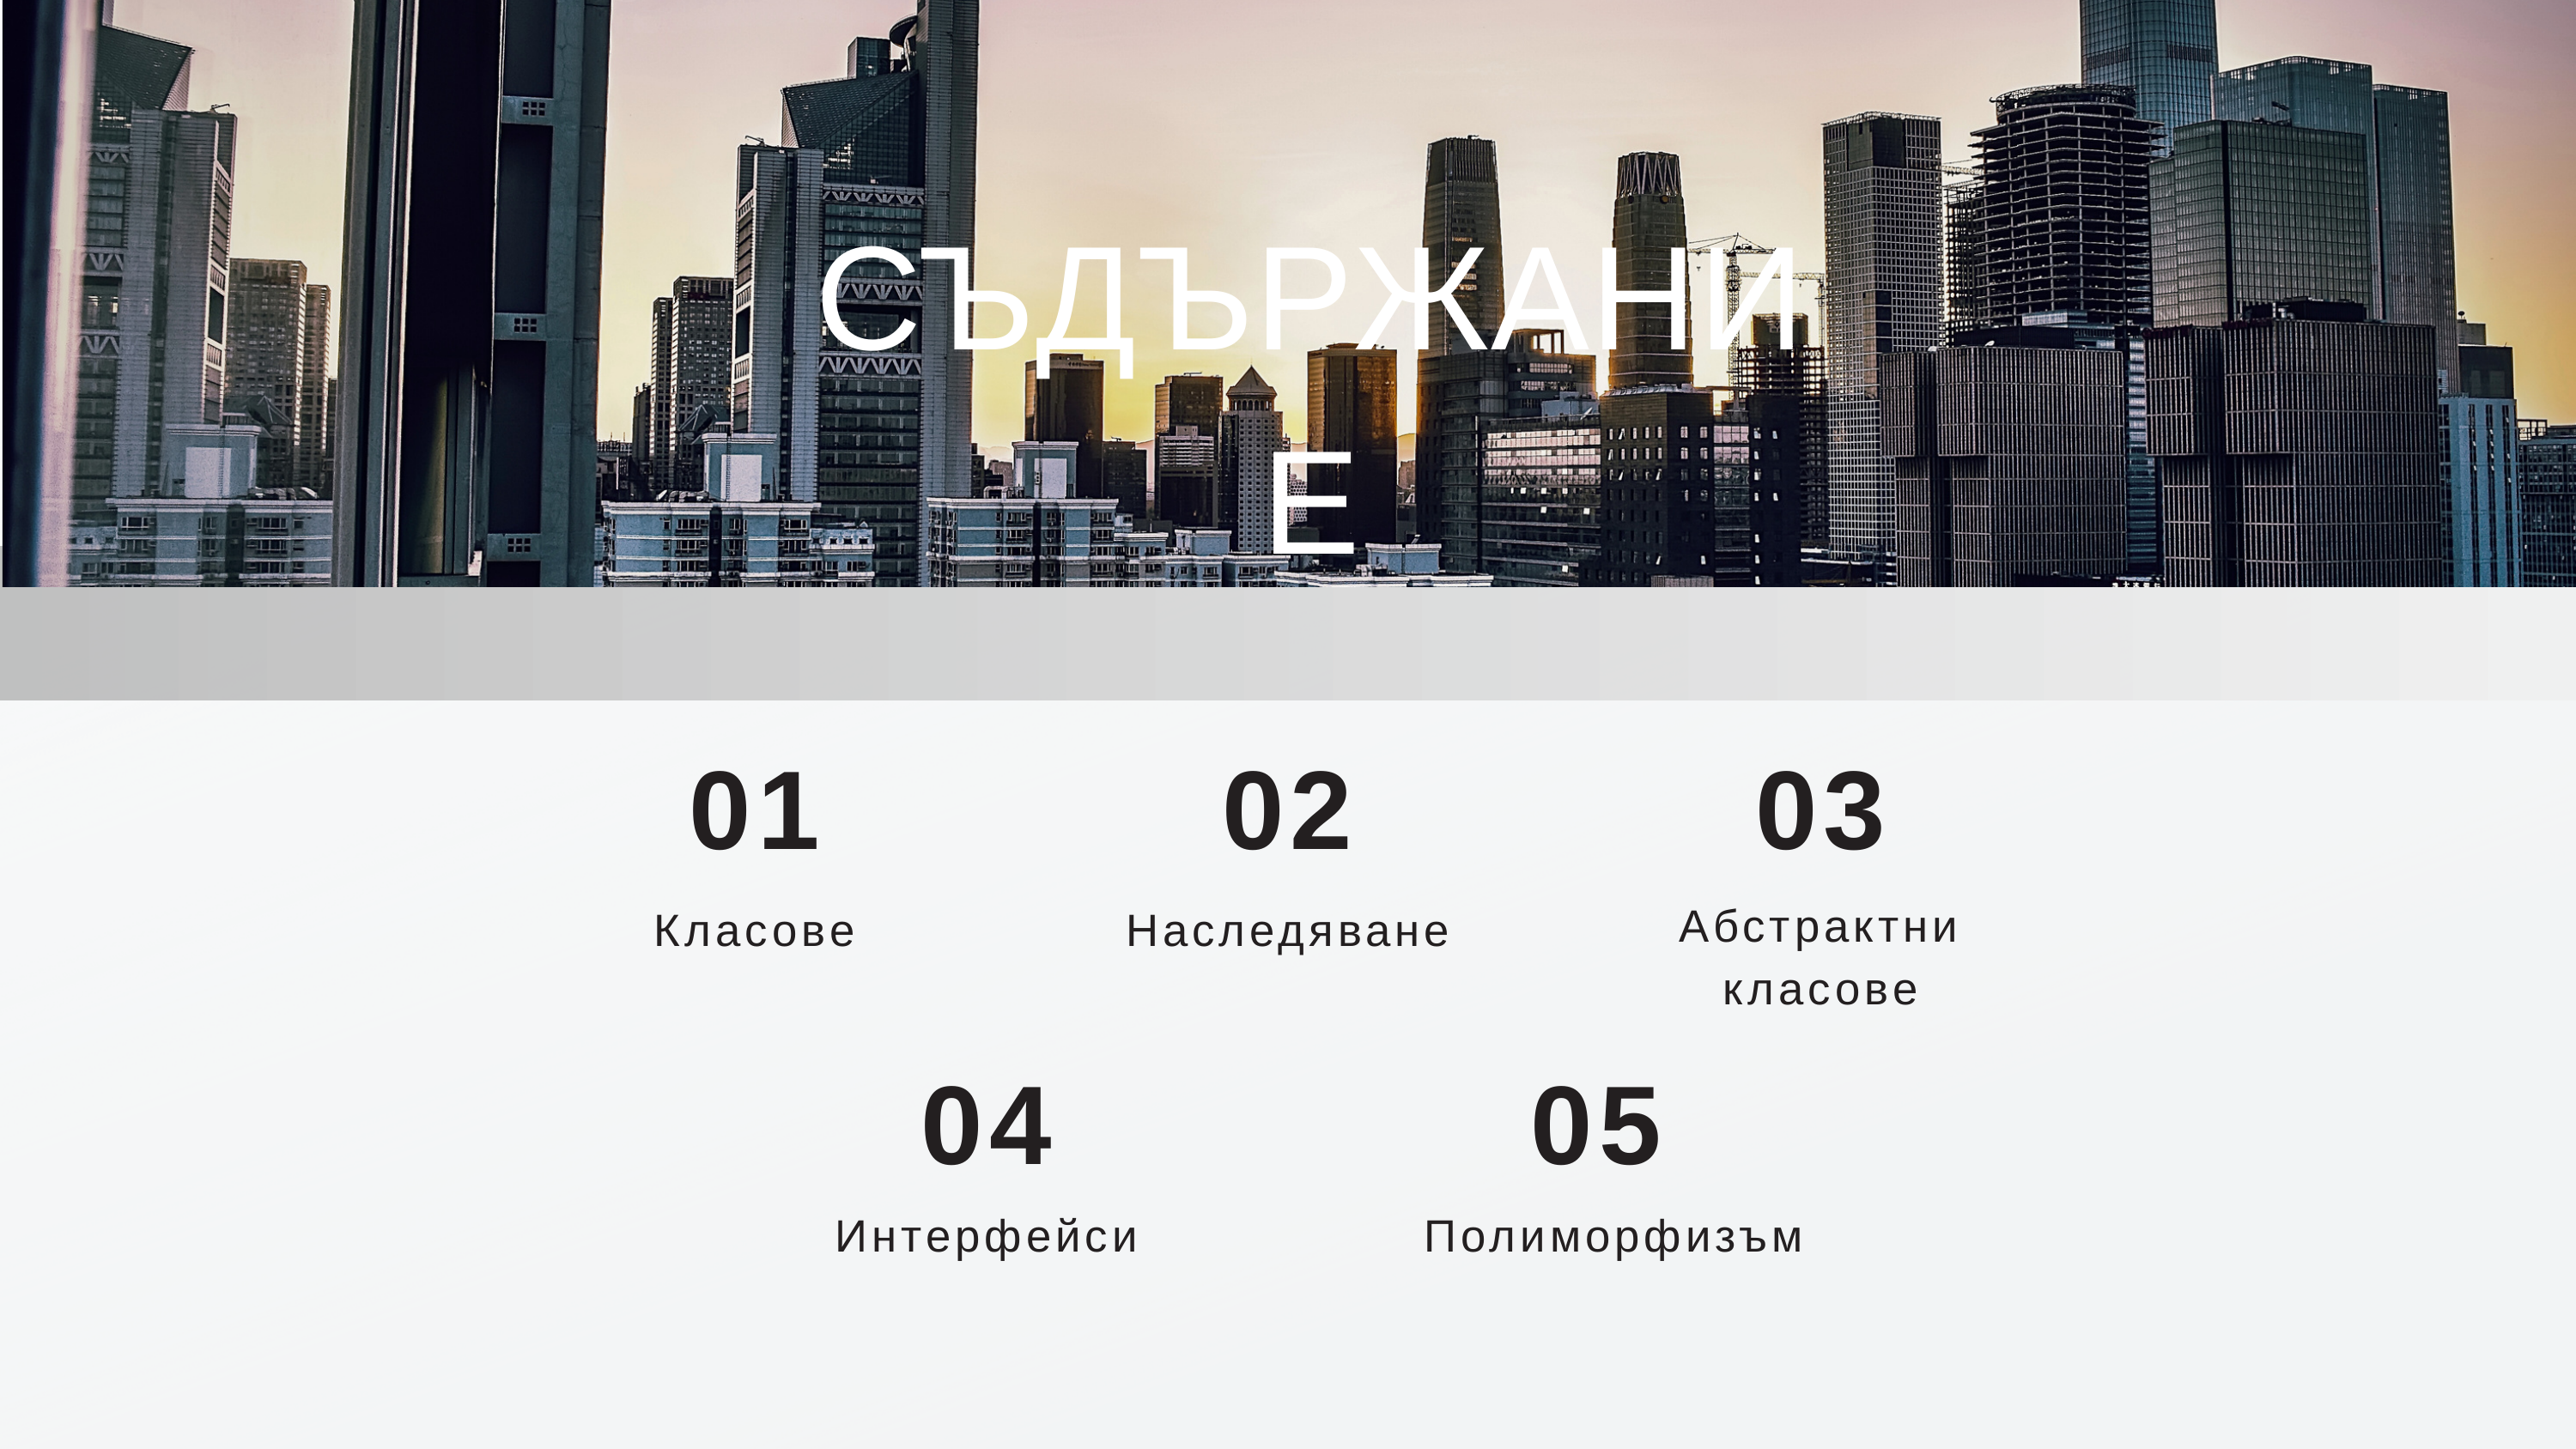

СЪДЪРЖАНИЕ
01
02
03
Абстрактни класове
Класове
Наследяване
04
05
Интерфейси
Полиморфизъм